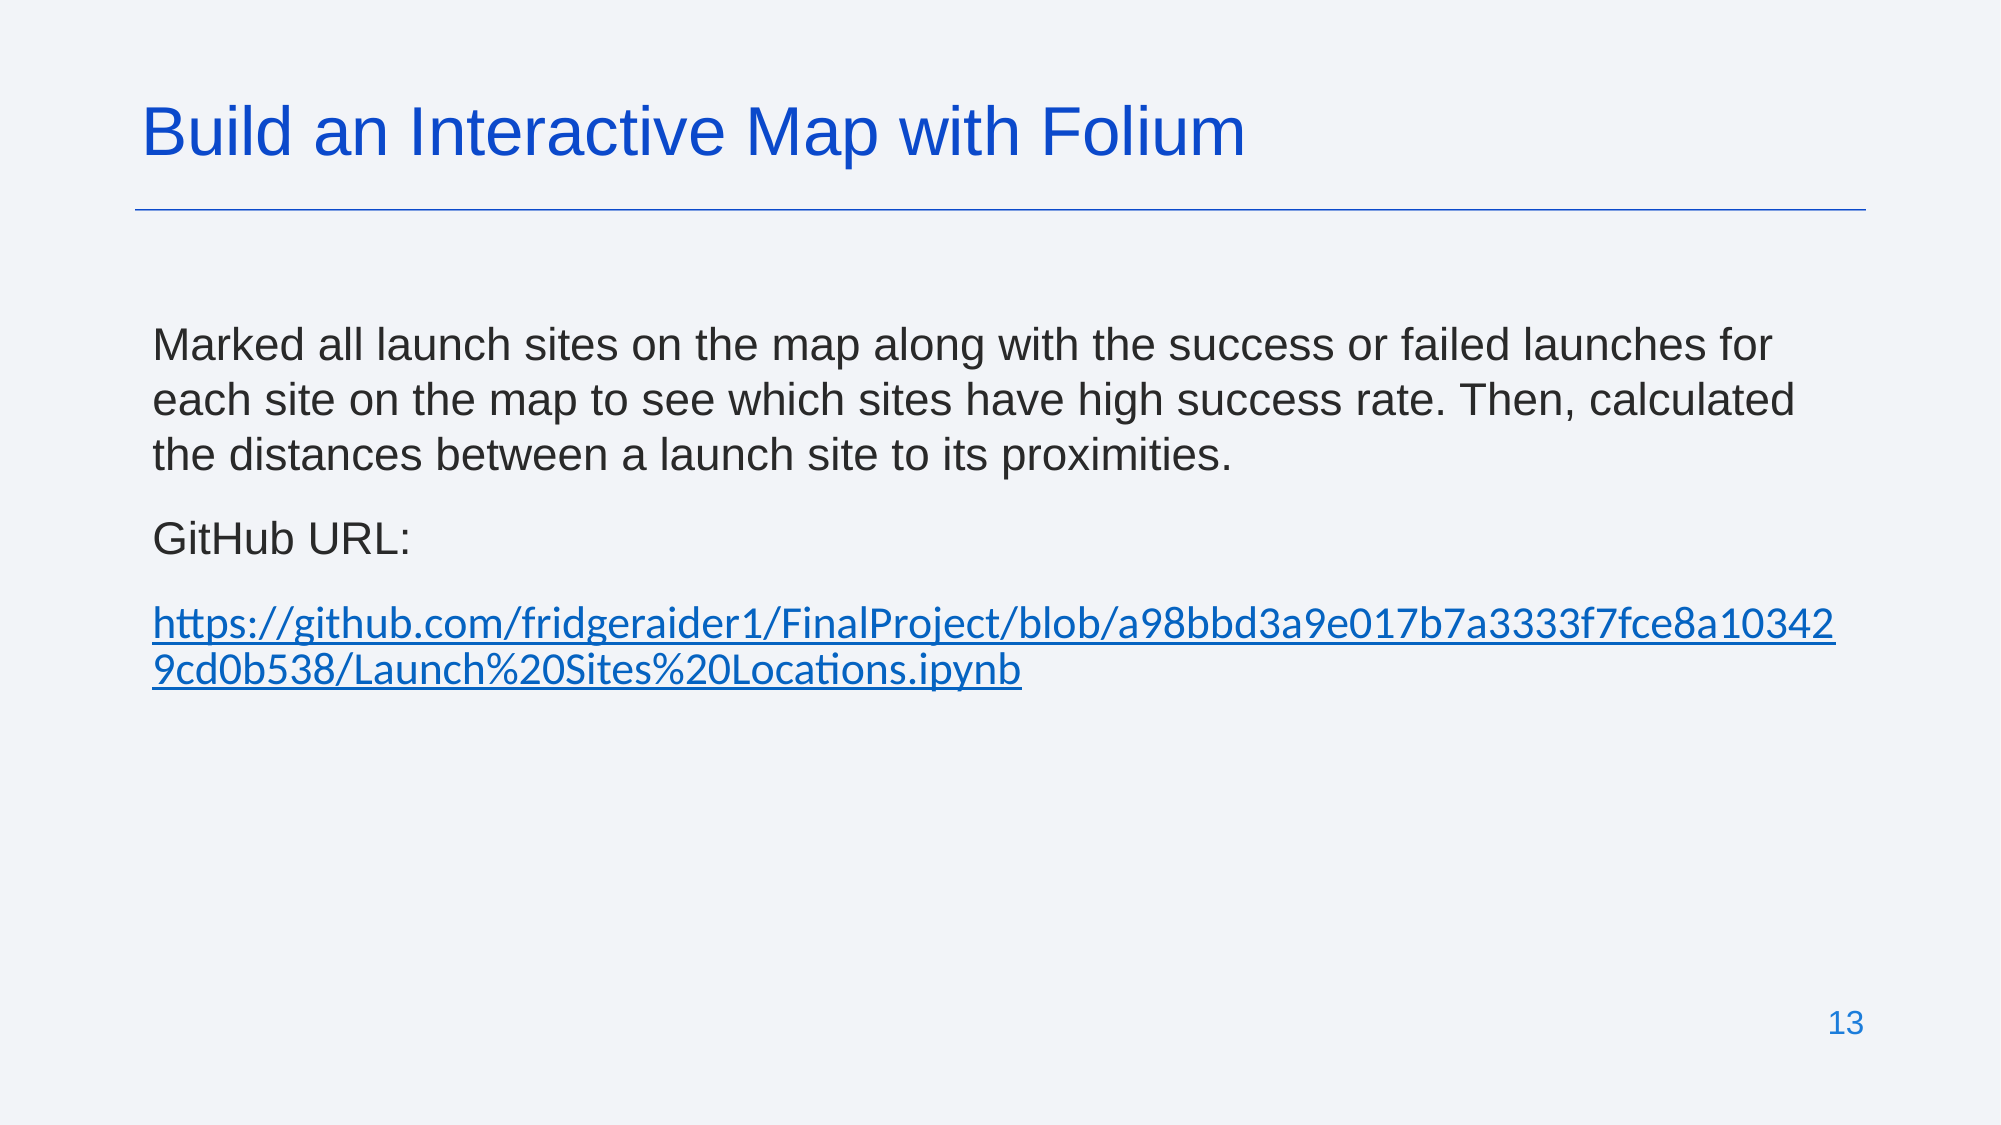

Build an Interactive Map with Folium
Marked all launch sites on the map along with the success or failed launches for each site on the map to see which sites have high success rate. Then, calculated the distances between a launch site to its proximities.
GitHub URL:
https://github.com/fridgeraider1/FinalProject/blob/a98bbd3a9e017b7a3333f7fce8a103429cd0b538/Launch%20Sites%20Locations.ipynb

13